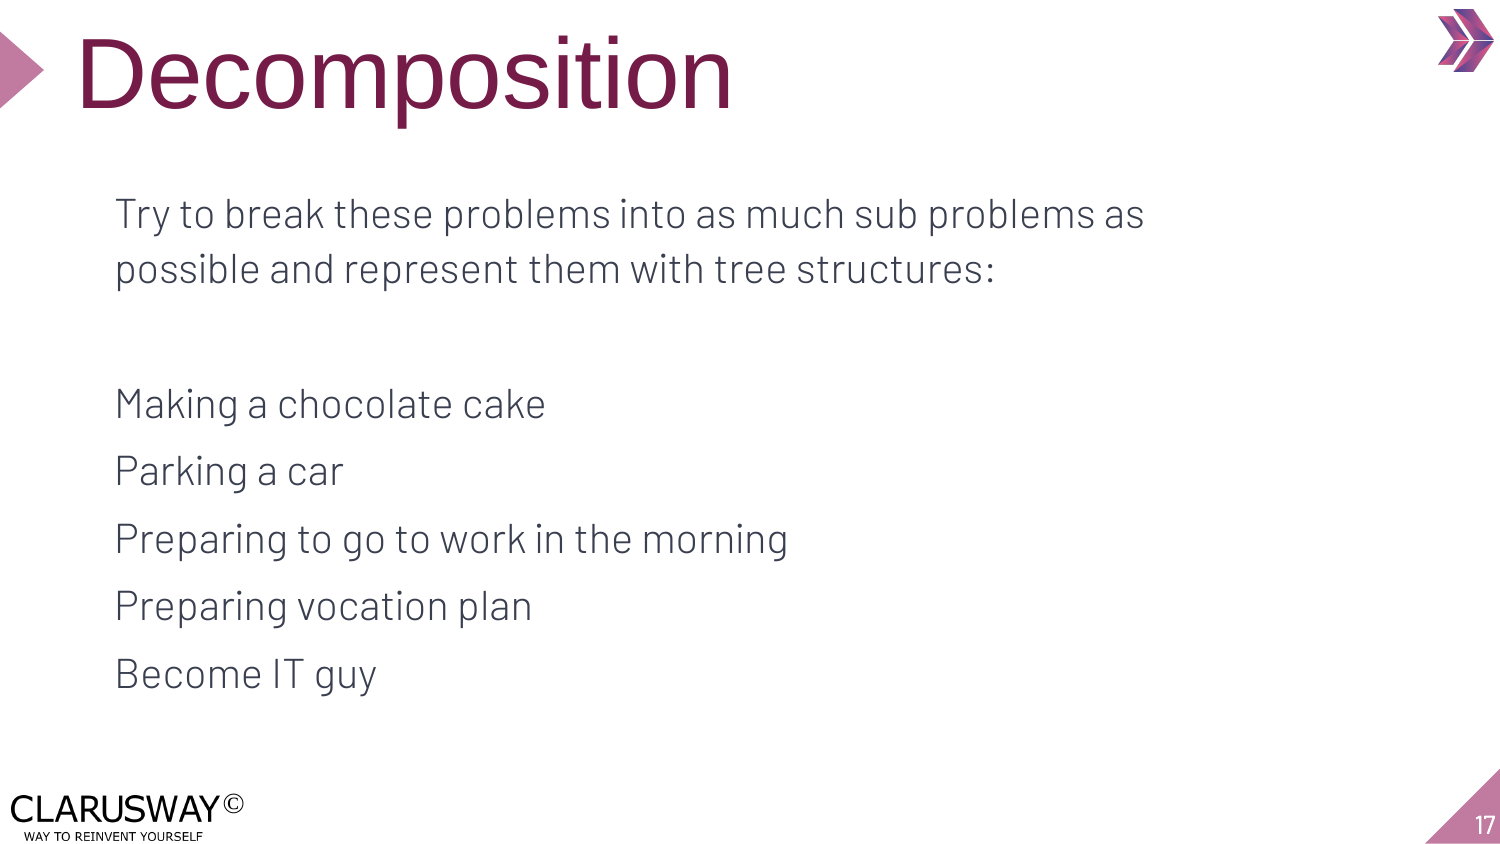

# Decomposition
Try to break these problems into as much sub problems as possible and represent them with tree structures:

Making a chocolate cake
Parking a car
Preparing to go to work in the morning
Preparing vocation plan
Become IT guy

17